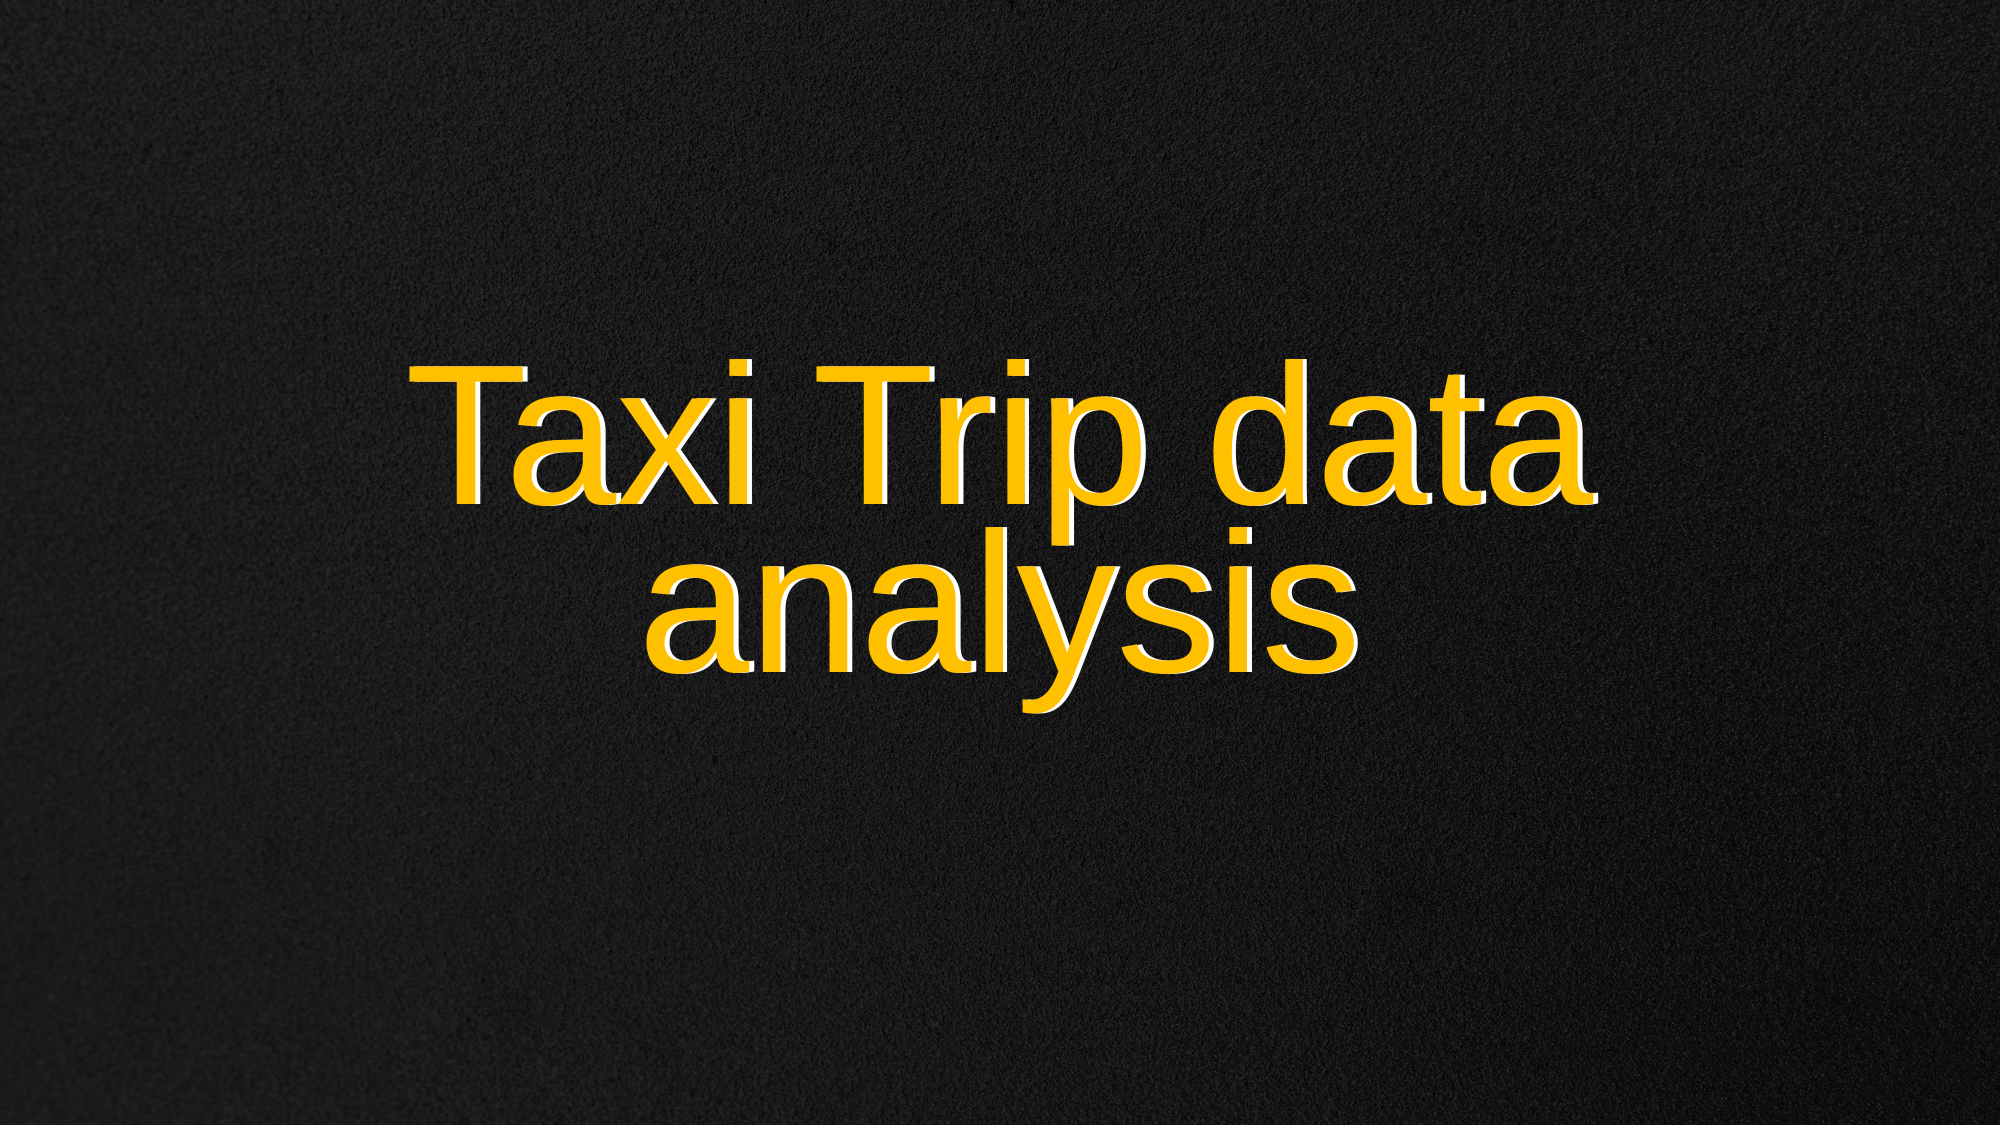

# Taxi Trip data analysis
Taxi Trip data analysis